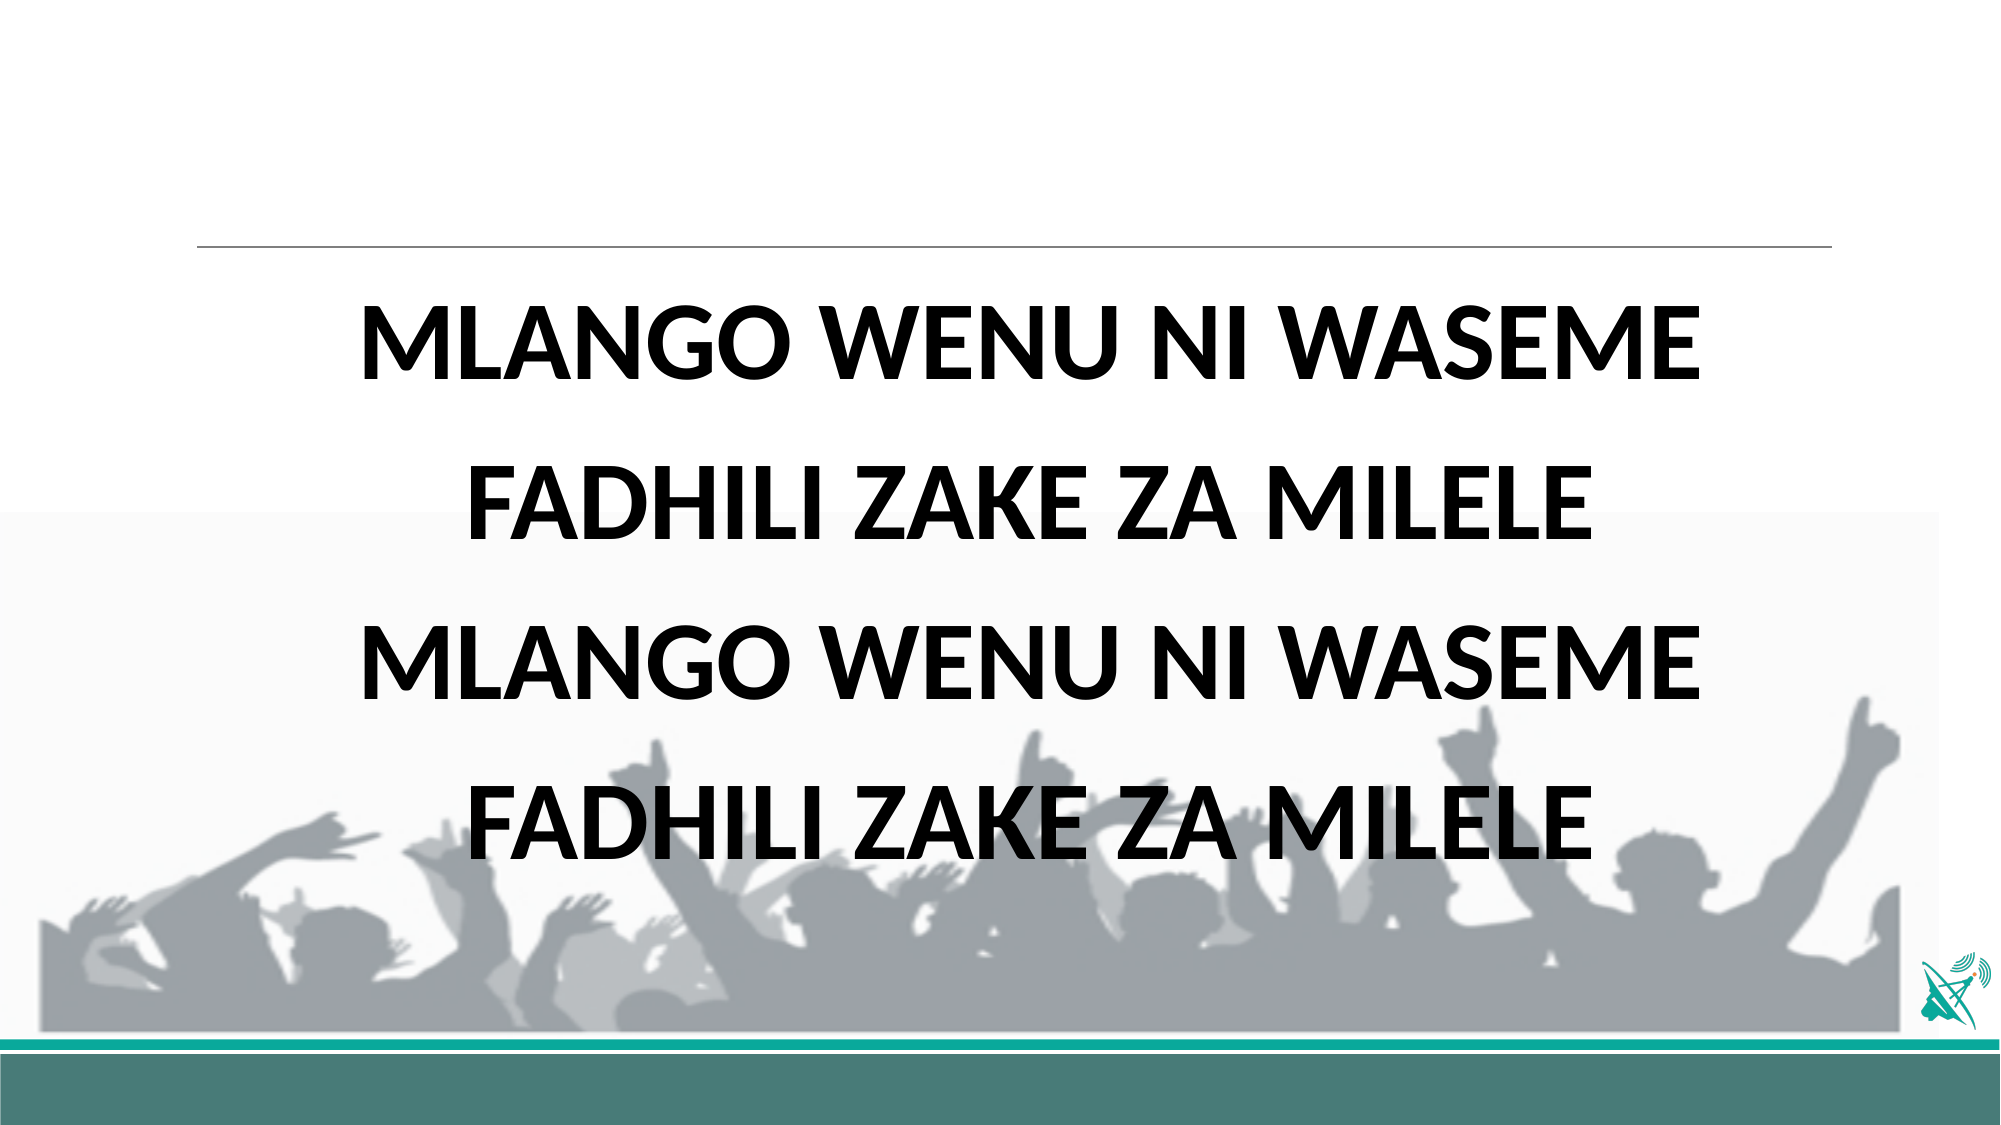

#
MLANGO WENU NI WASEME
FADHILI ZAKE ZA MILELE
MLANGO WENU NI WASEME
FADHILI ZAKE ZA MILELE